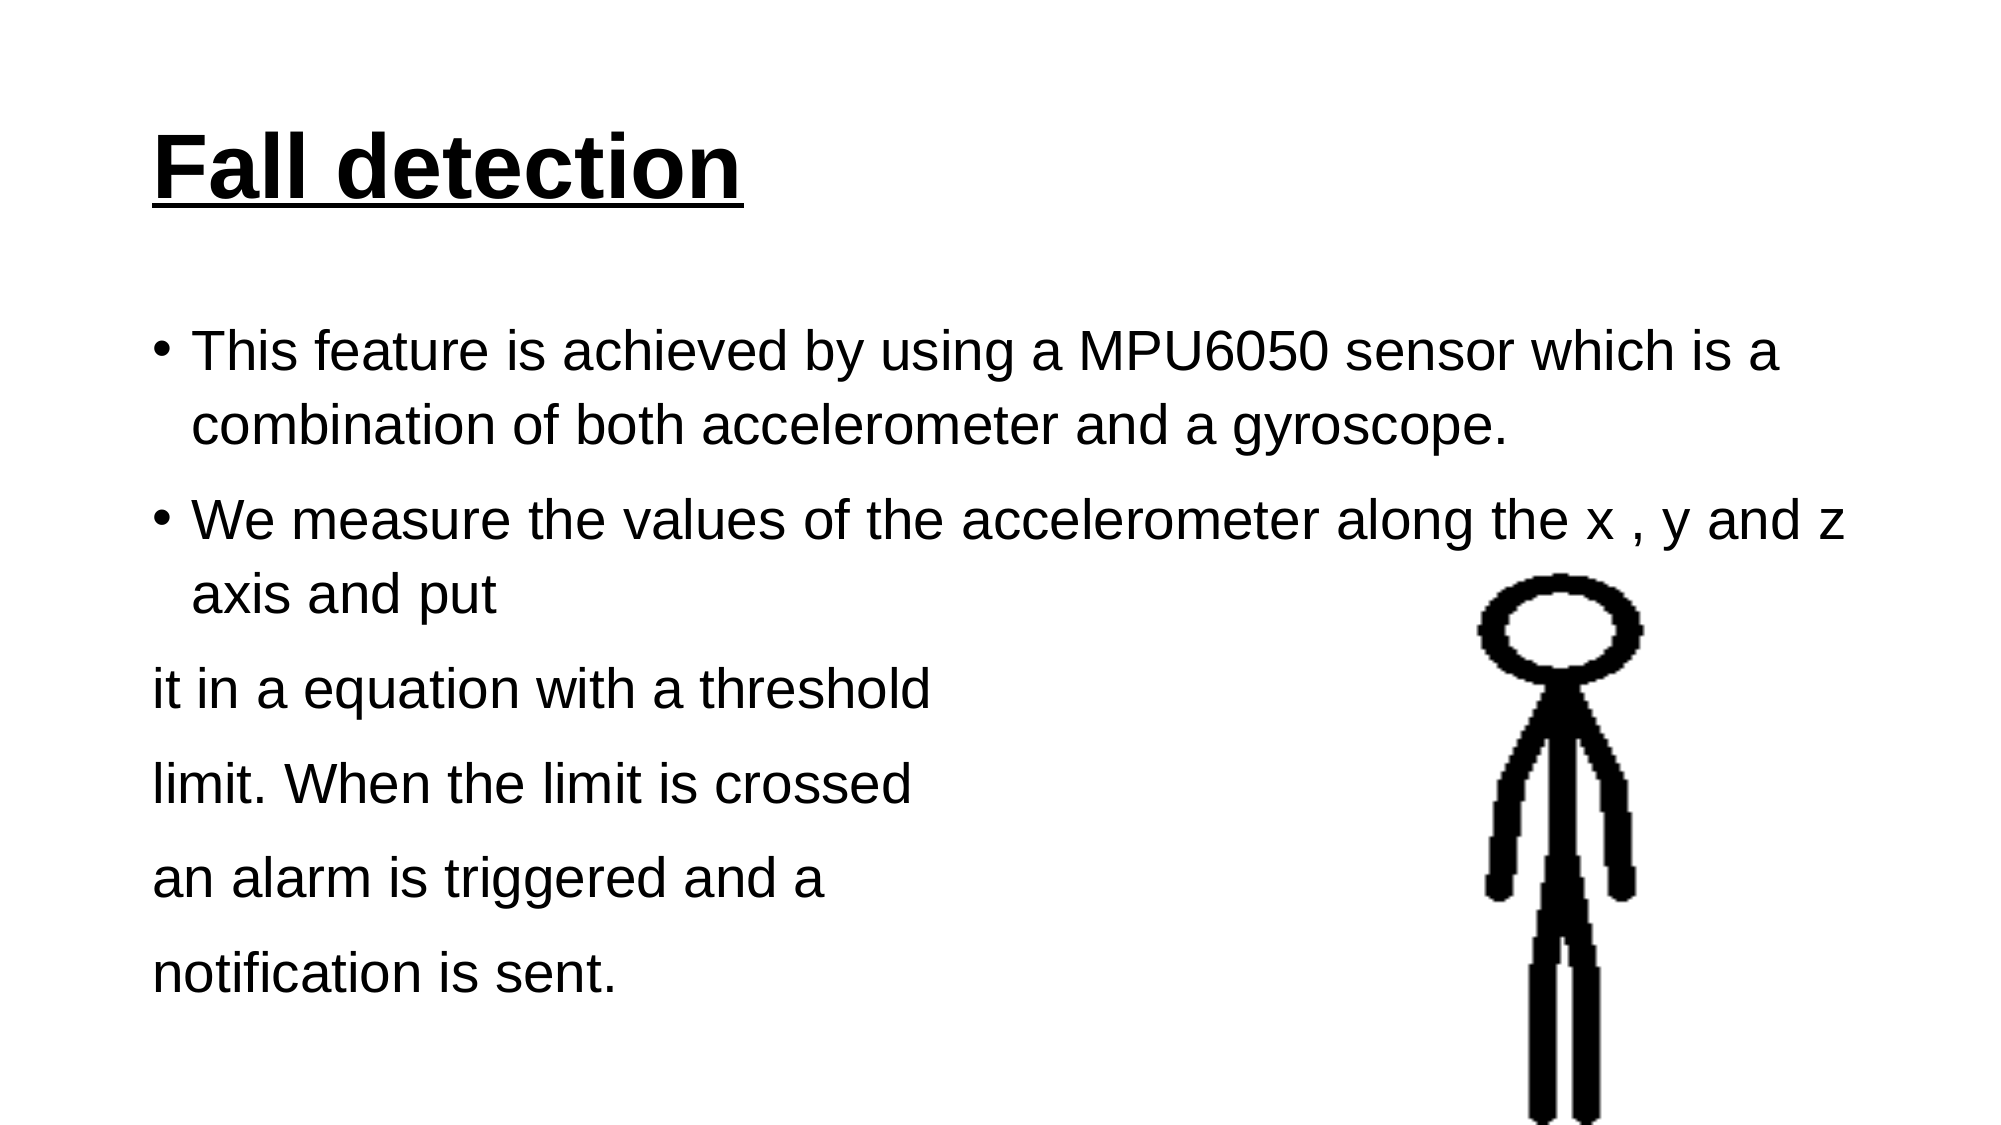

# Fall detection
This feature is achieved by using a MPU6050 sensor which is a combination of both accelerometer and a gyroscope.
We measure the values of the accelerometer along the x , y and z axis and put
it in a equation with a threshold
limit. When the limit is crossed
an alarm is triggered and a
notification is sent.